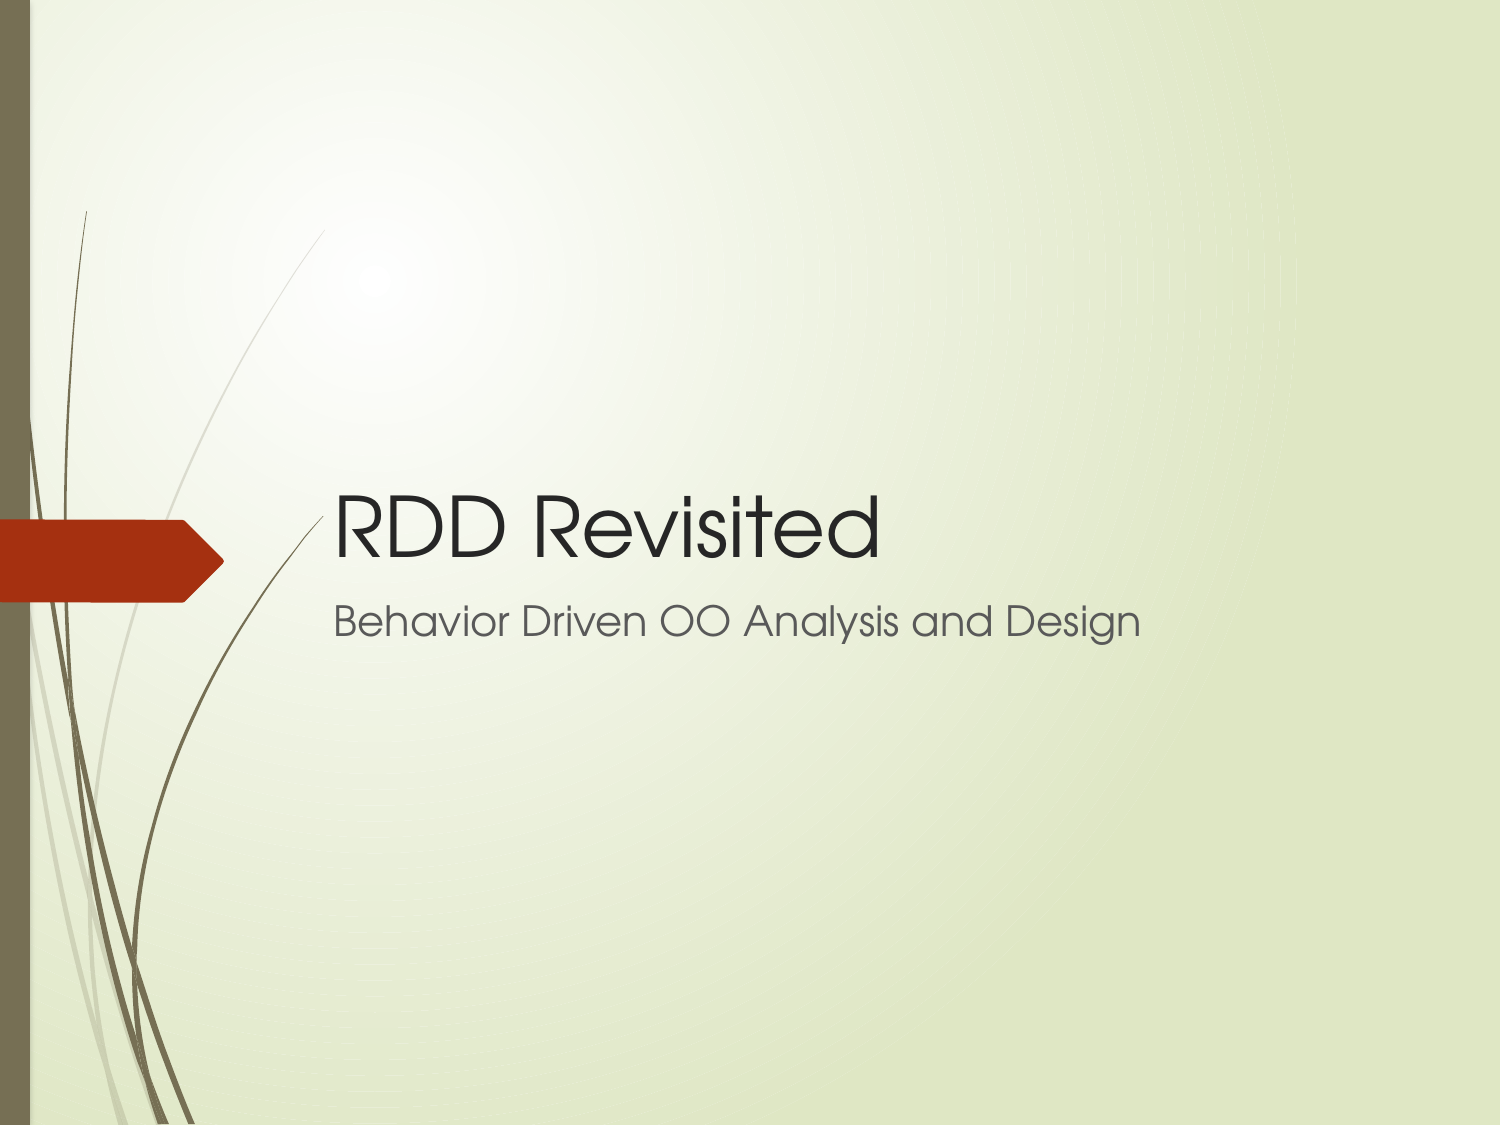

# RDD Revisited
Behavior Driven OO Analysis and Design